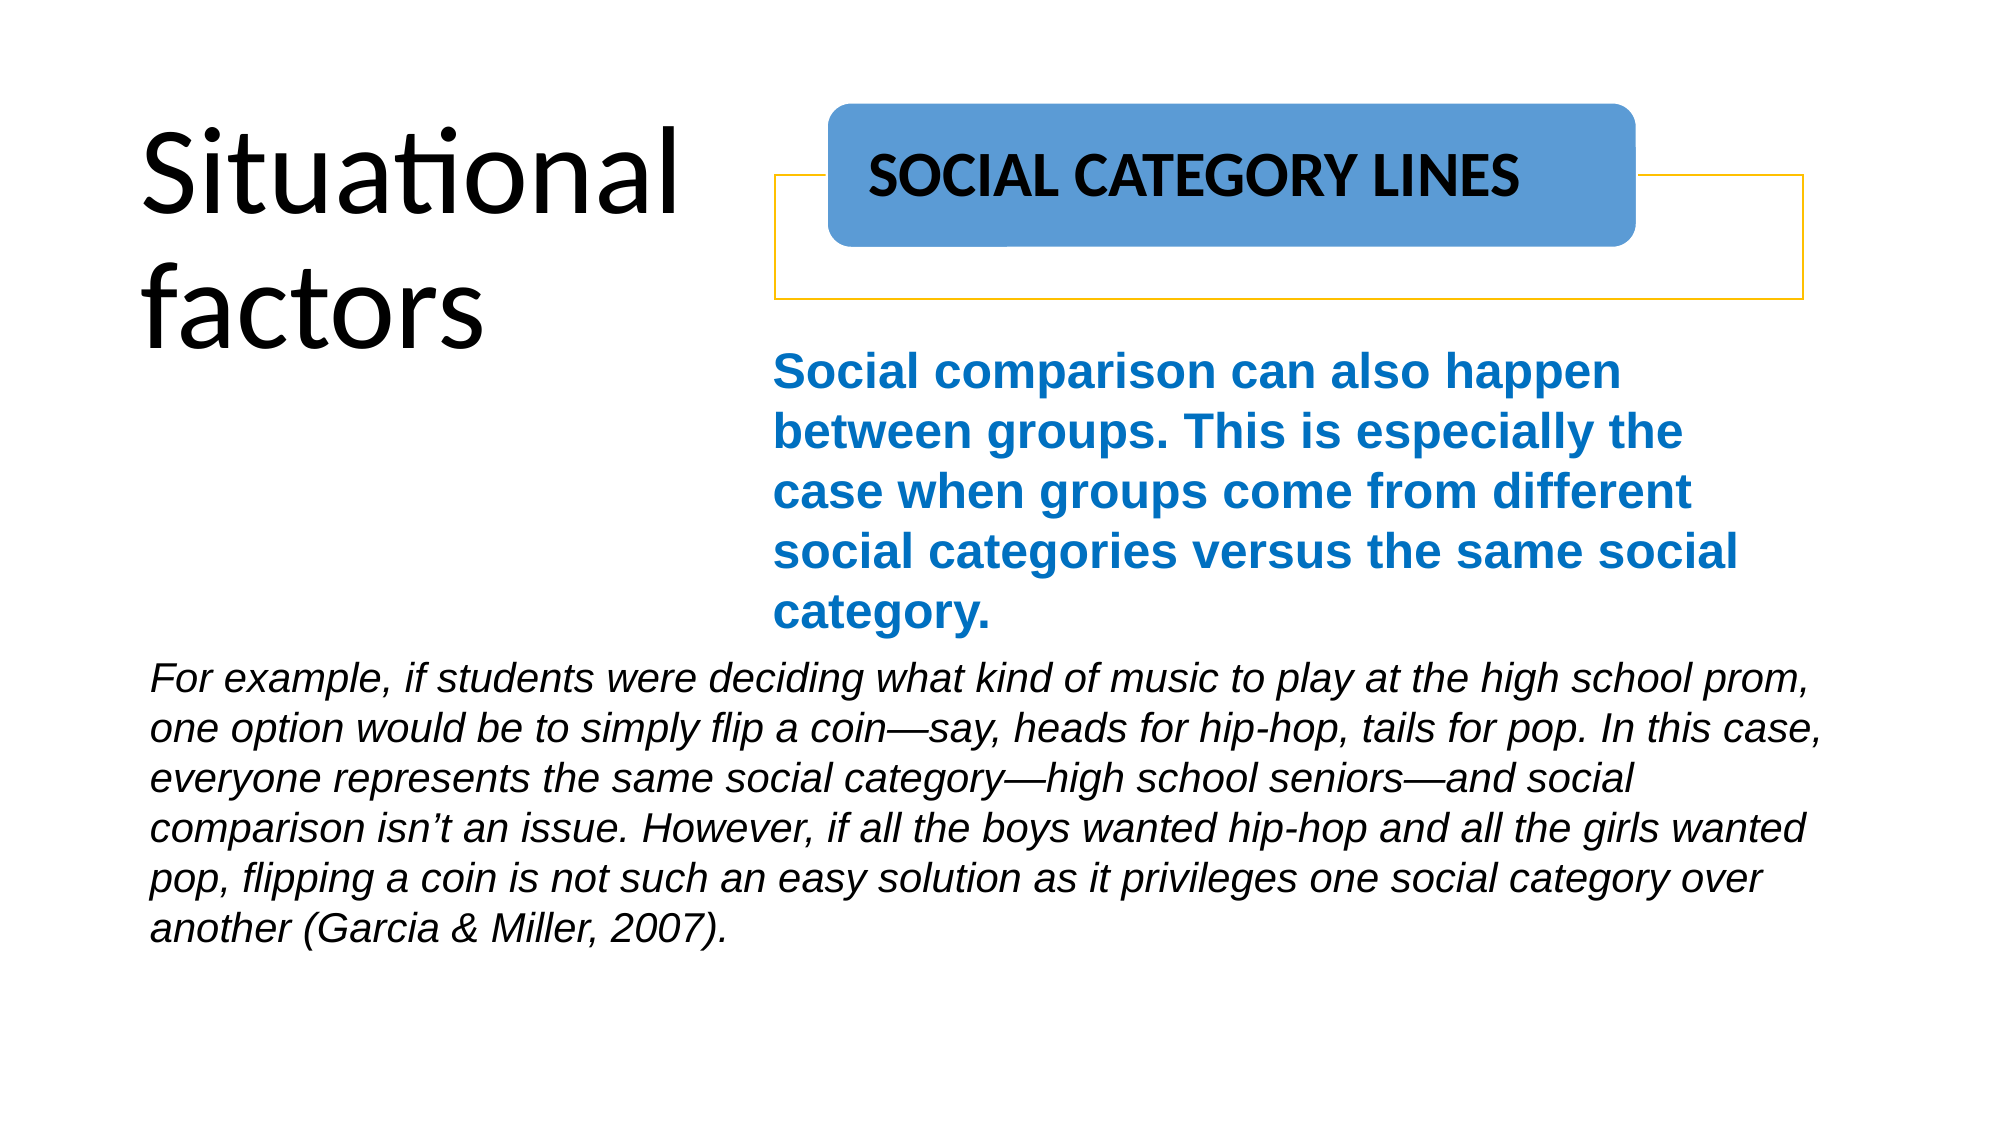

# Situational factors
SOCIAL CATEGORY LINES
Social comparison can also happen between groups. This is especially the case when groups come from different social categories versus the same social category.
For example, if students were deciding what kind of music to play at the high school prom, one option would be to simply flip a coin—say, heads for hip-hop, tails for pop. In this case, everyone represents the same social category—high school seniors—and social comparison isn’t an issue. However, if all the boys wanted hip-hop and all the girls wanted pop, flipping a coin is not such an easy solution as it privileges one social category over another (Garcia & Miller, 2007).